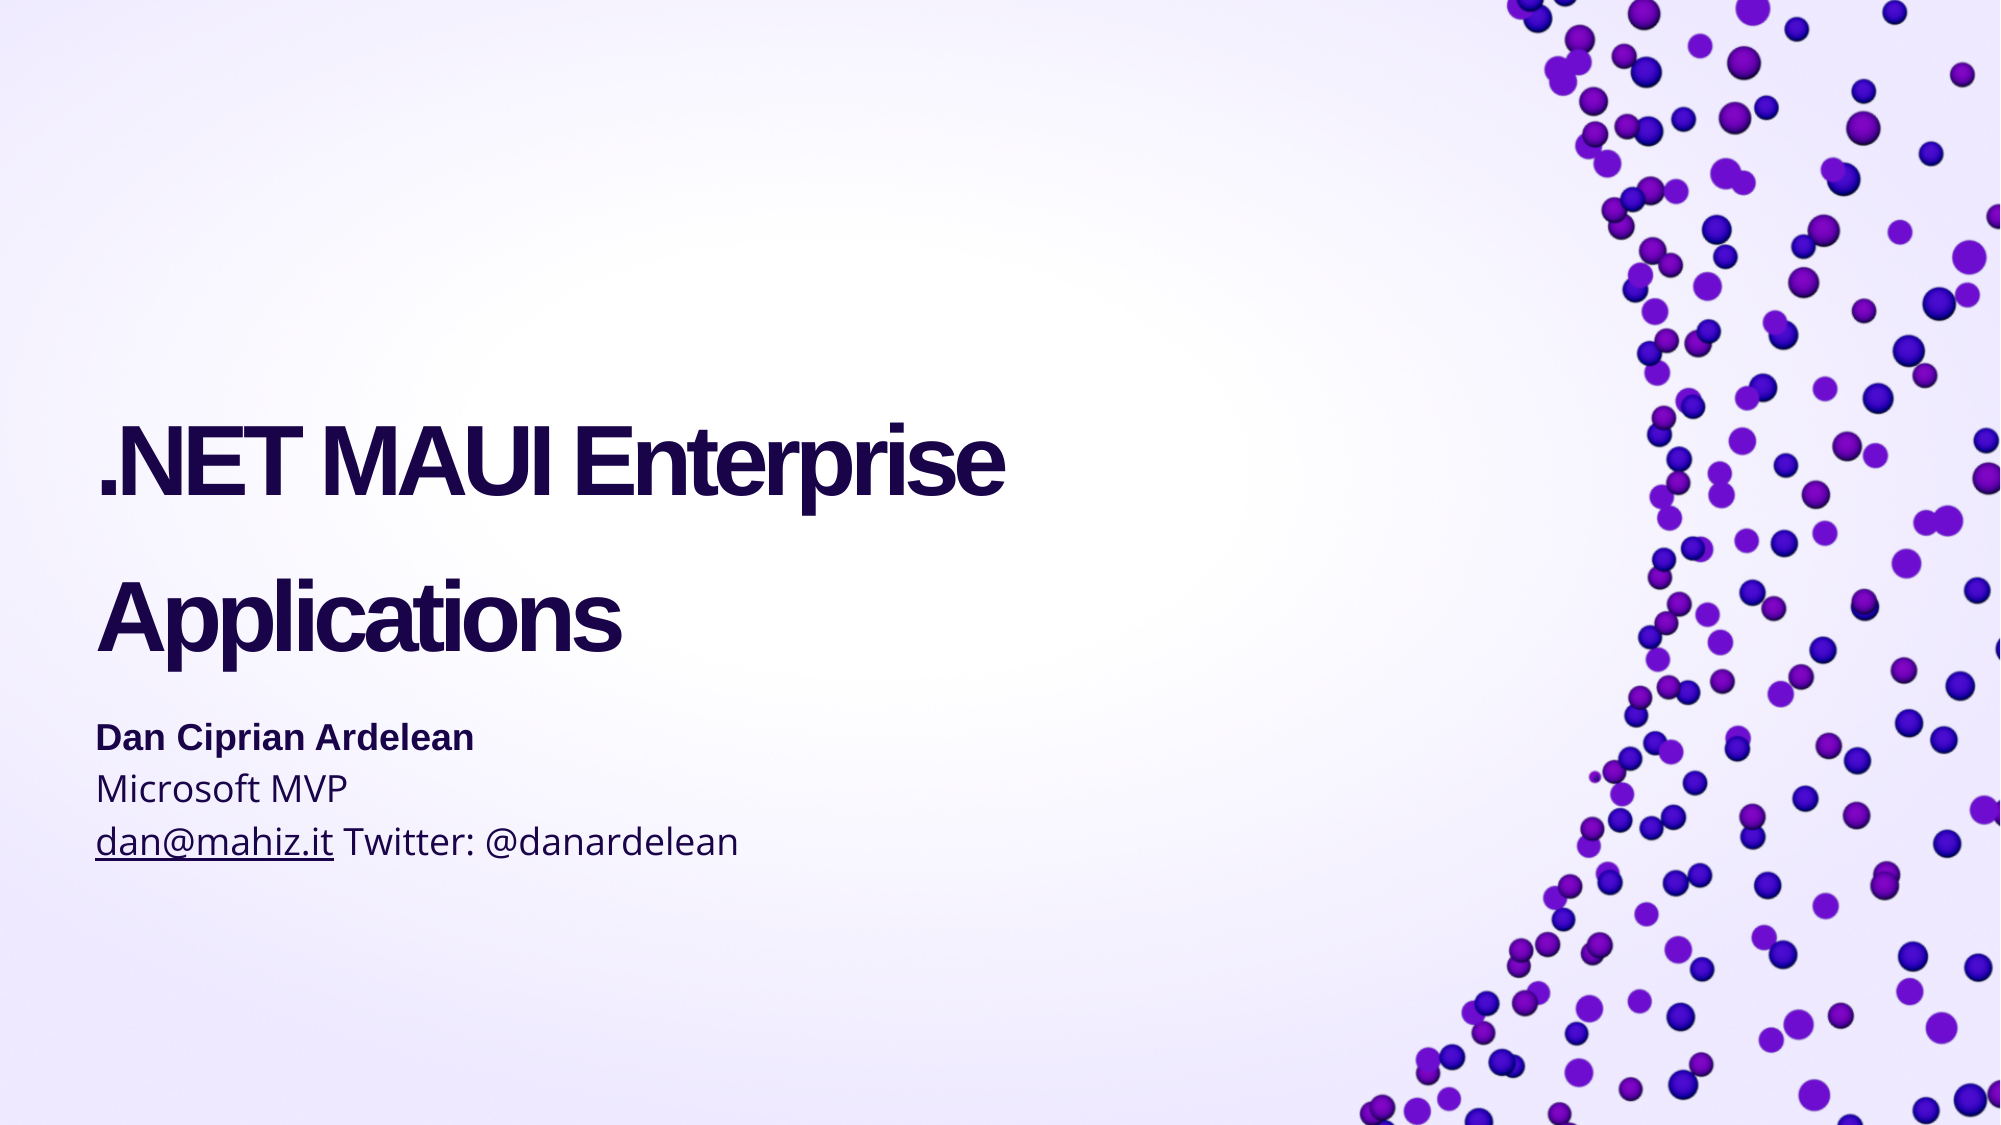

# .NET MAUI Enterprise Applications
Dan Ciprian Ardelean
Microsoft MVP
dan@mahiz.it Twitter: @danardelean